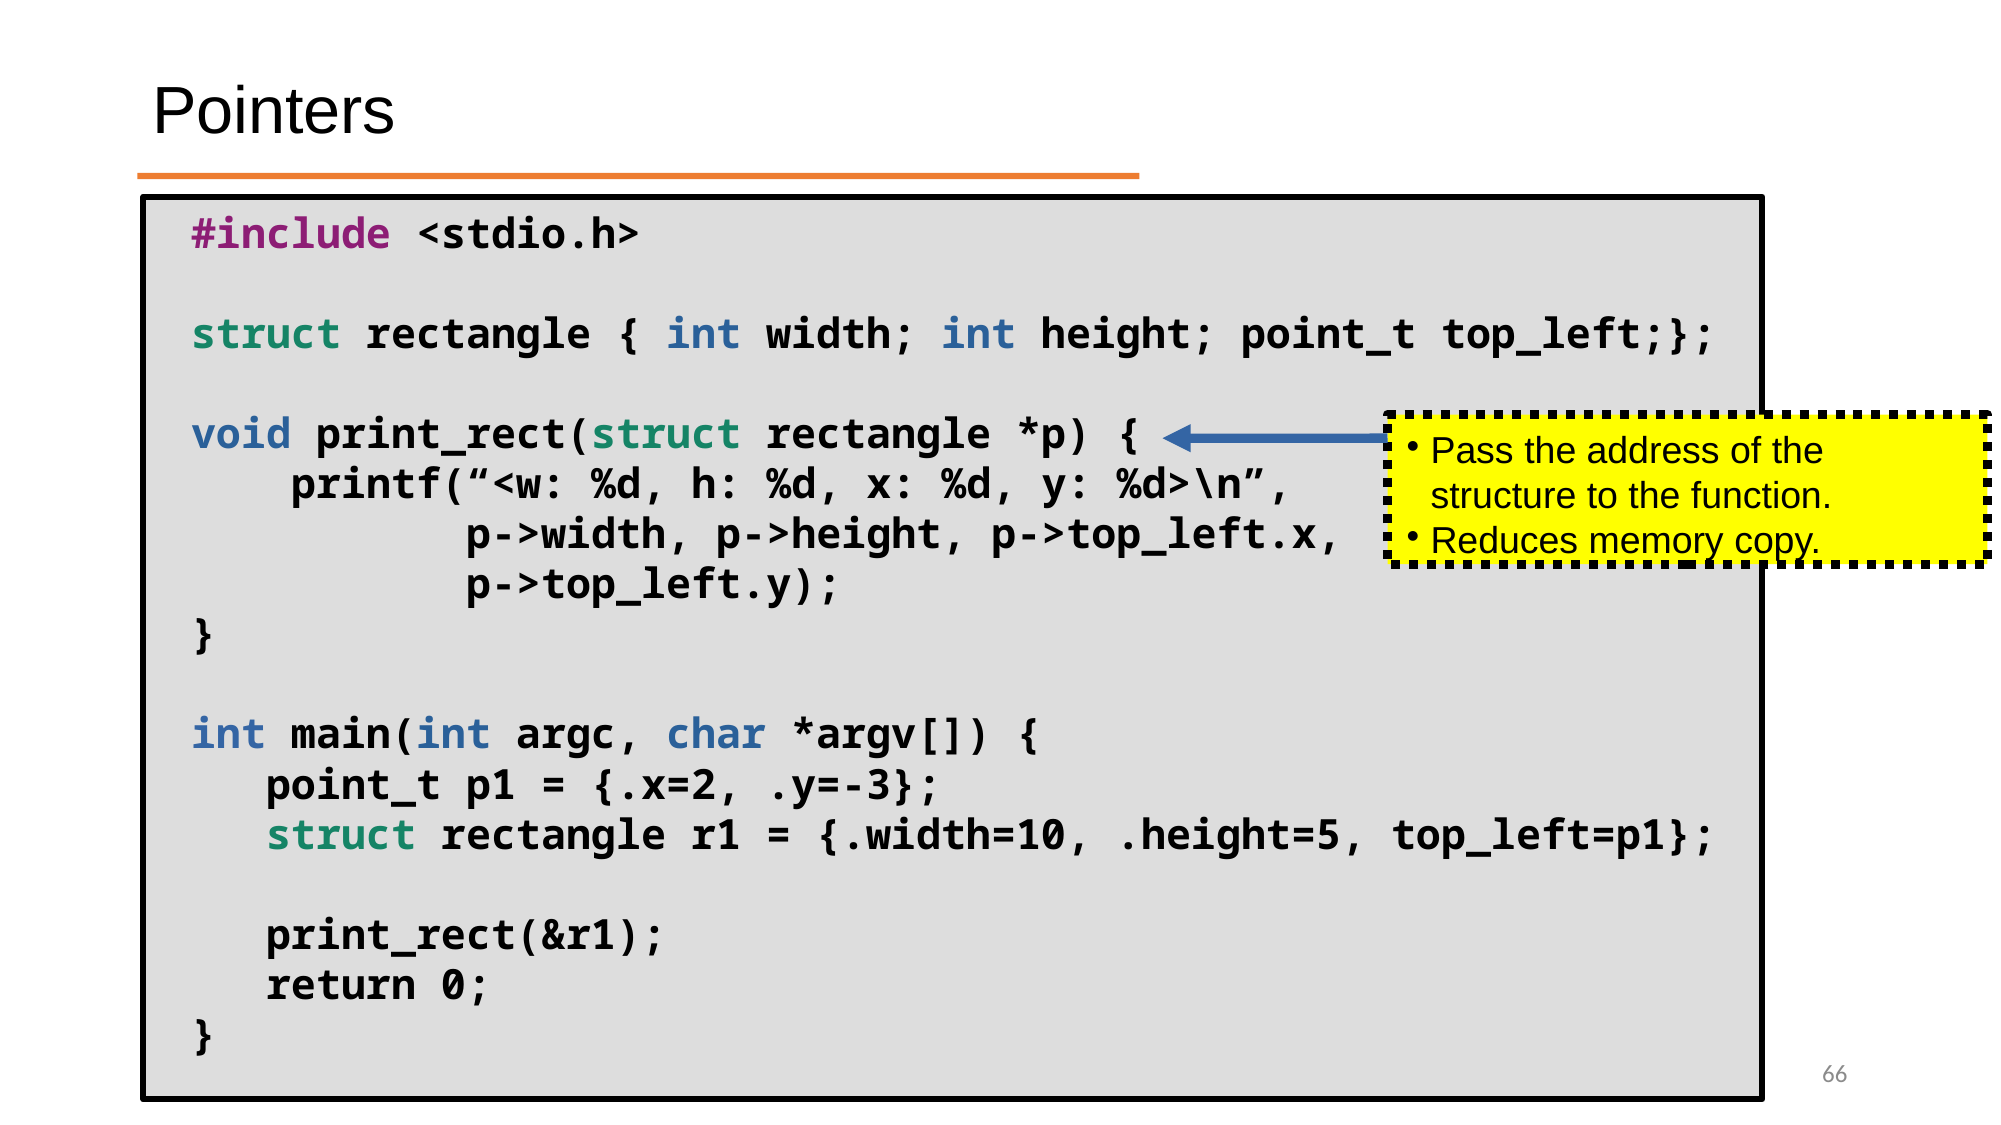

Pointers
#include <stdio.h>

struct rectangle { int width; int height; point_t top_left;};

void print_rect(struct rectangle *p) {
    printf(“<w: %d, h: %d, x: %d, y: %d>\n”,
           p->width, p->height, p->top_left.x,
           p->top_left.y);
}

int main(int argc, char *argv[]) {
   point_t p1 = {.x=2, .y=-3};
   struct rectangle r1 = {.width=10, .height=5, top_left=p1};

   print_rect(&r1);
   return 0;
}
Pass the address of the structure to the function.
Reduces memory copy.

66